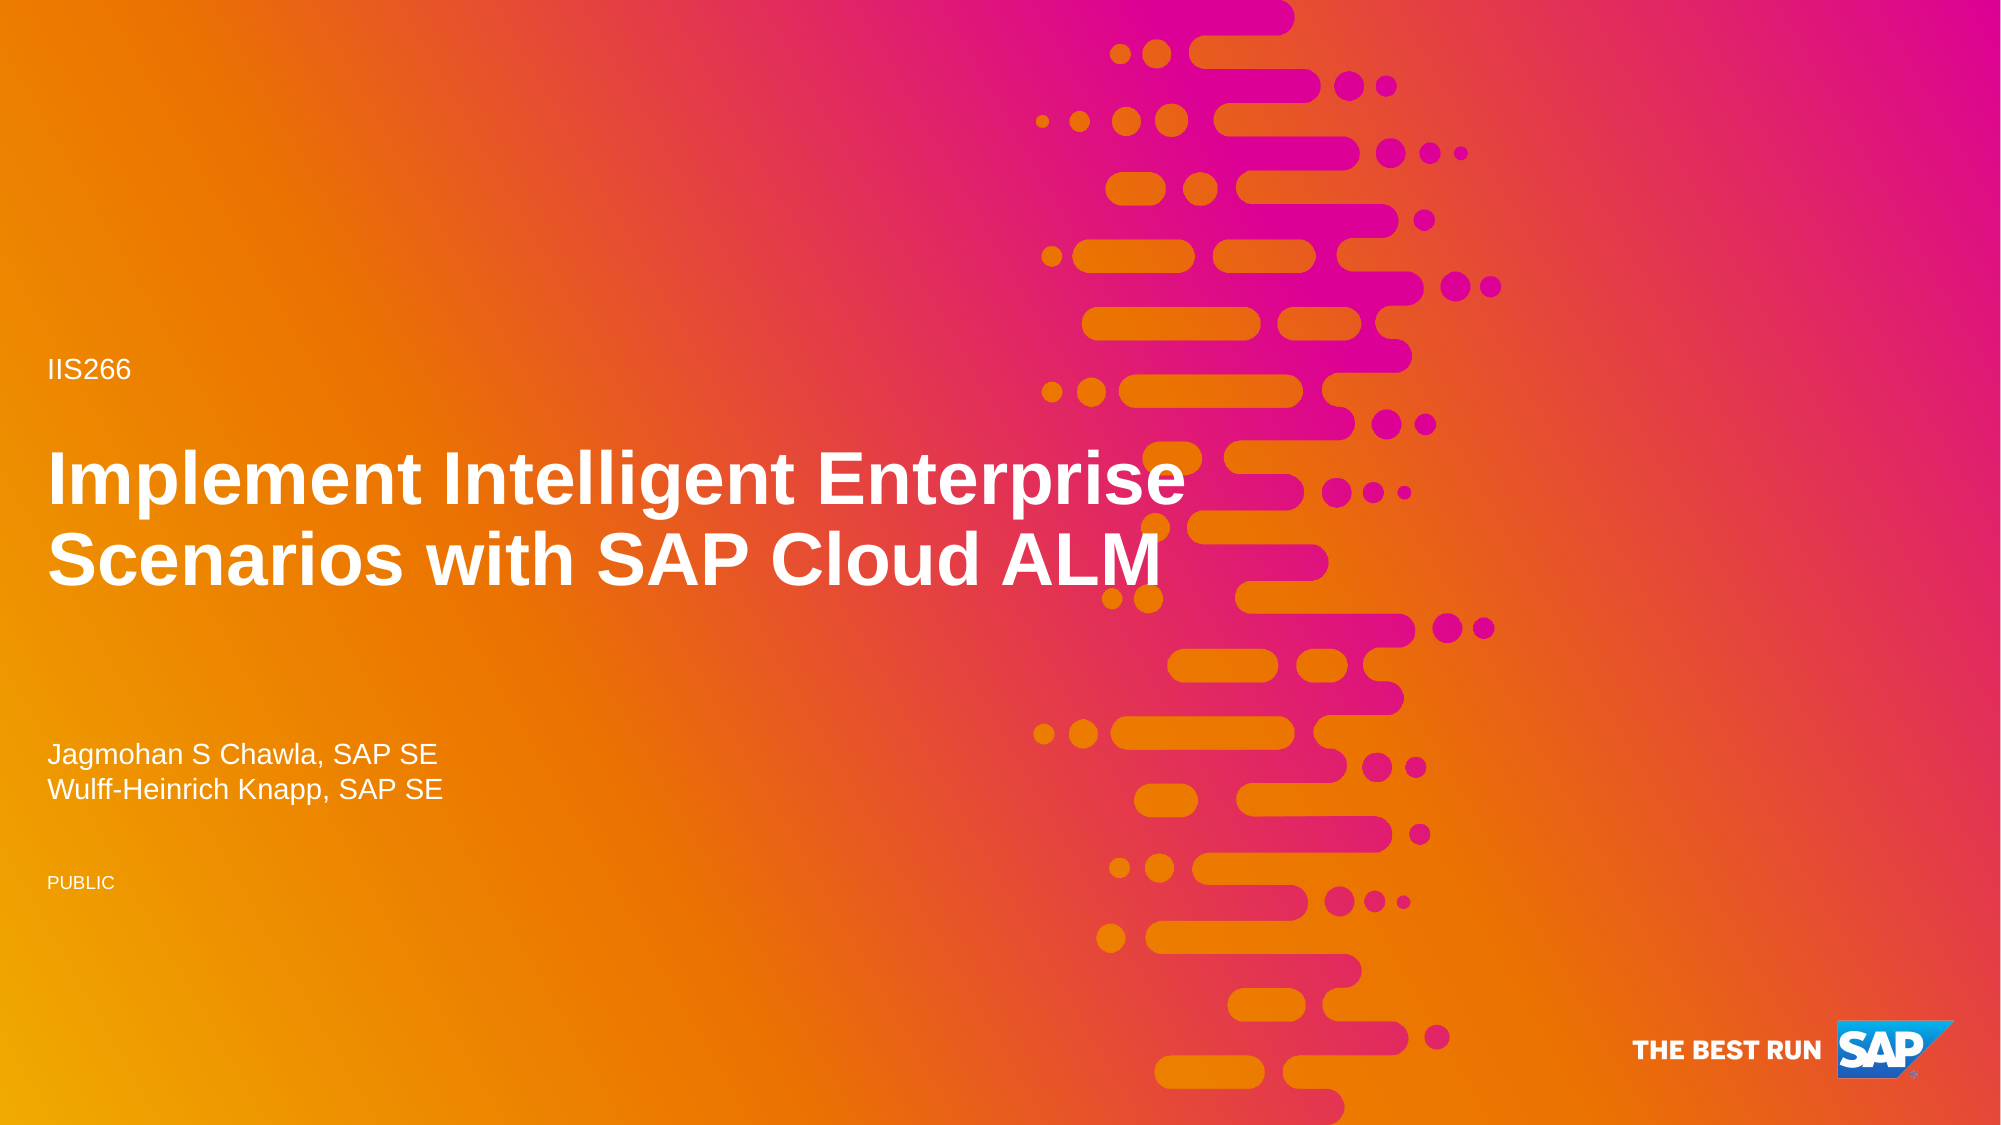

IIS266
# Implement Intelligent Enterprise Scenarios with SAP Cloud ALM
Jagmohan S Chawla, SAP SE
Wulff-Heinrich Knapp, SAP SE